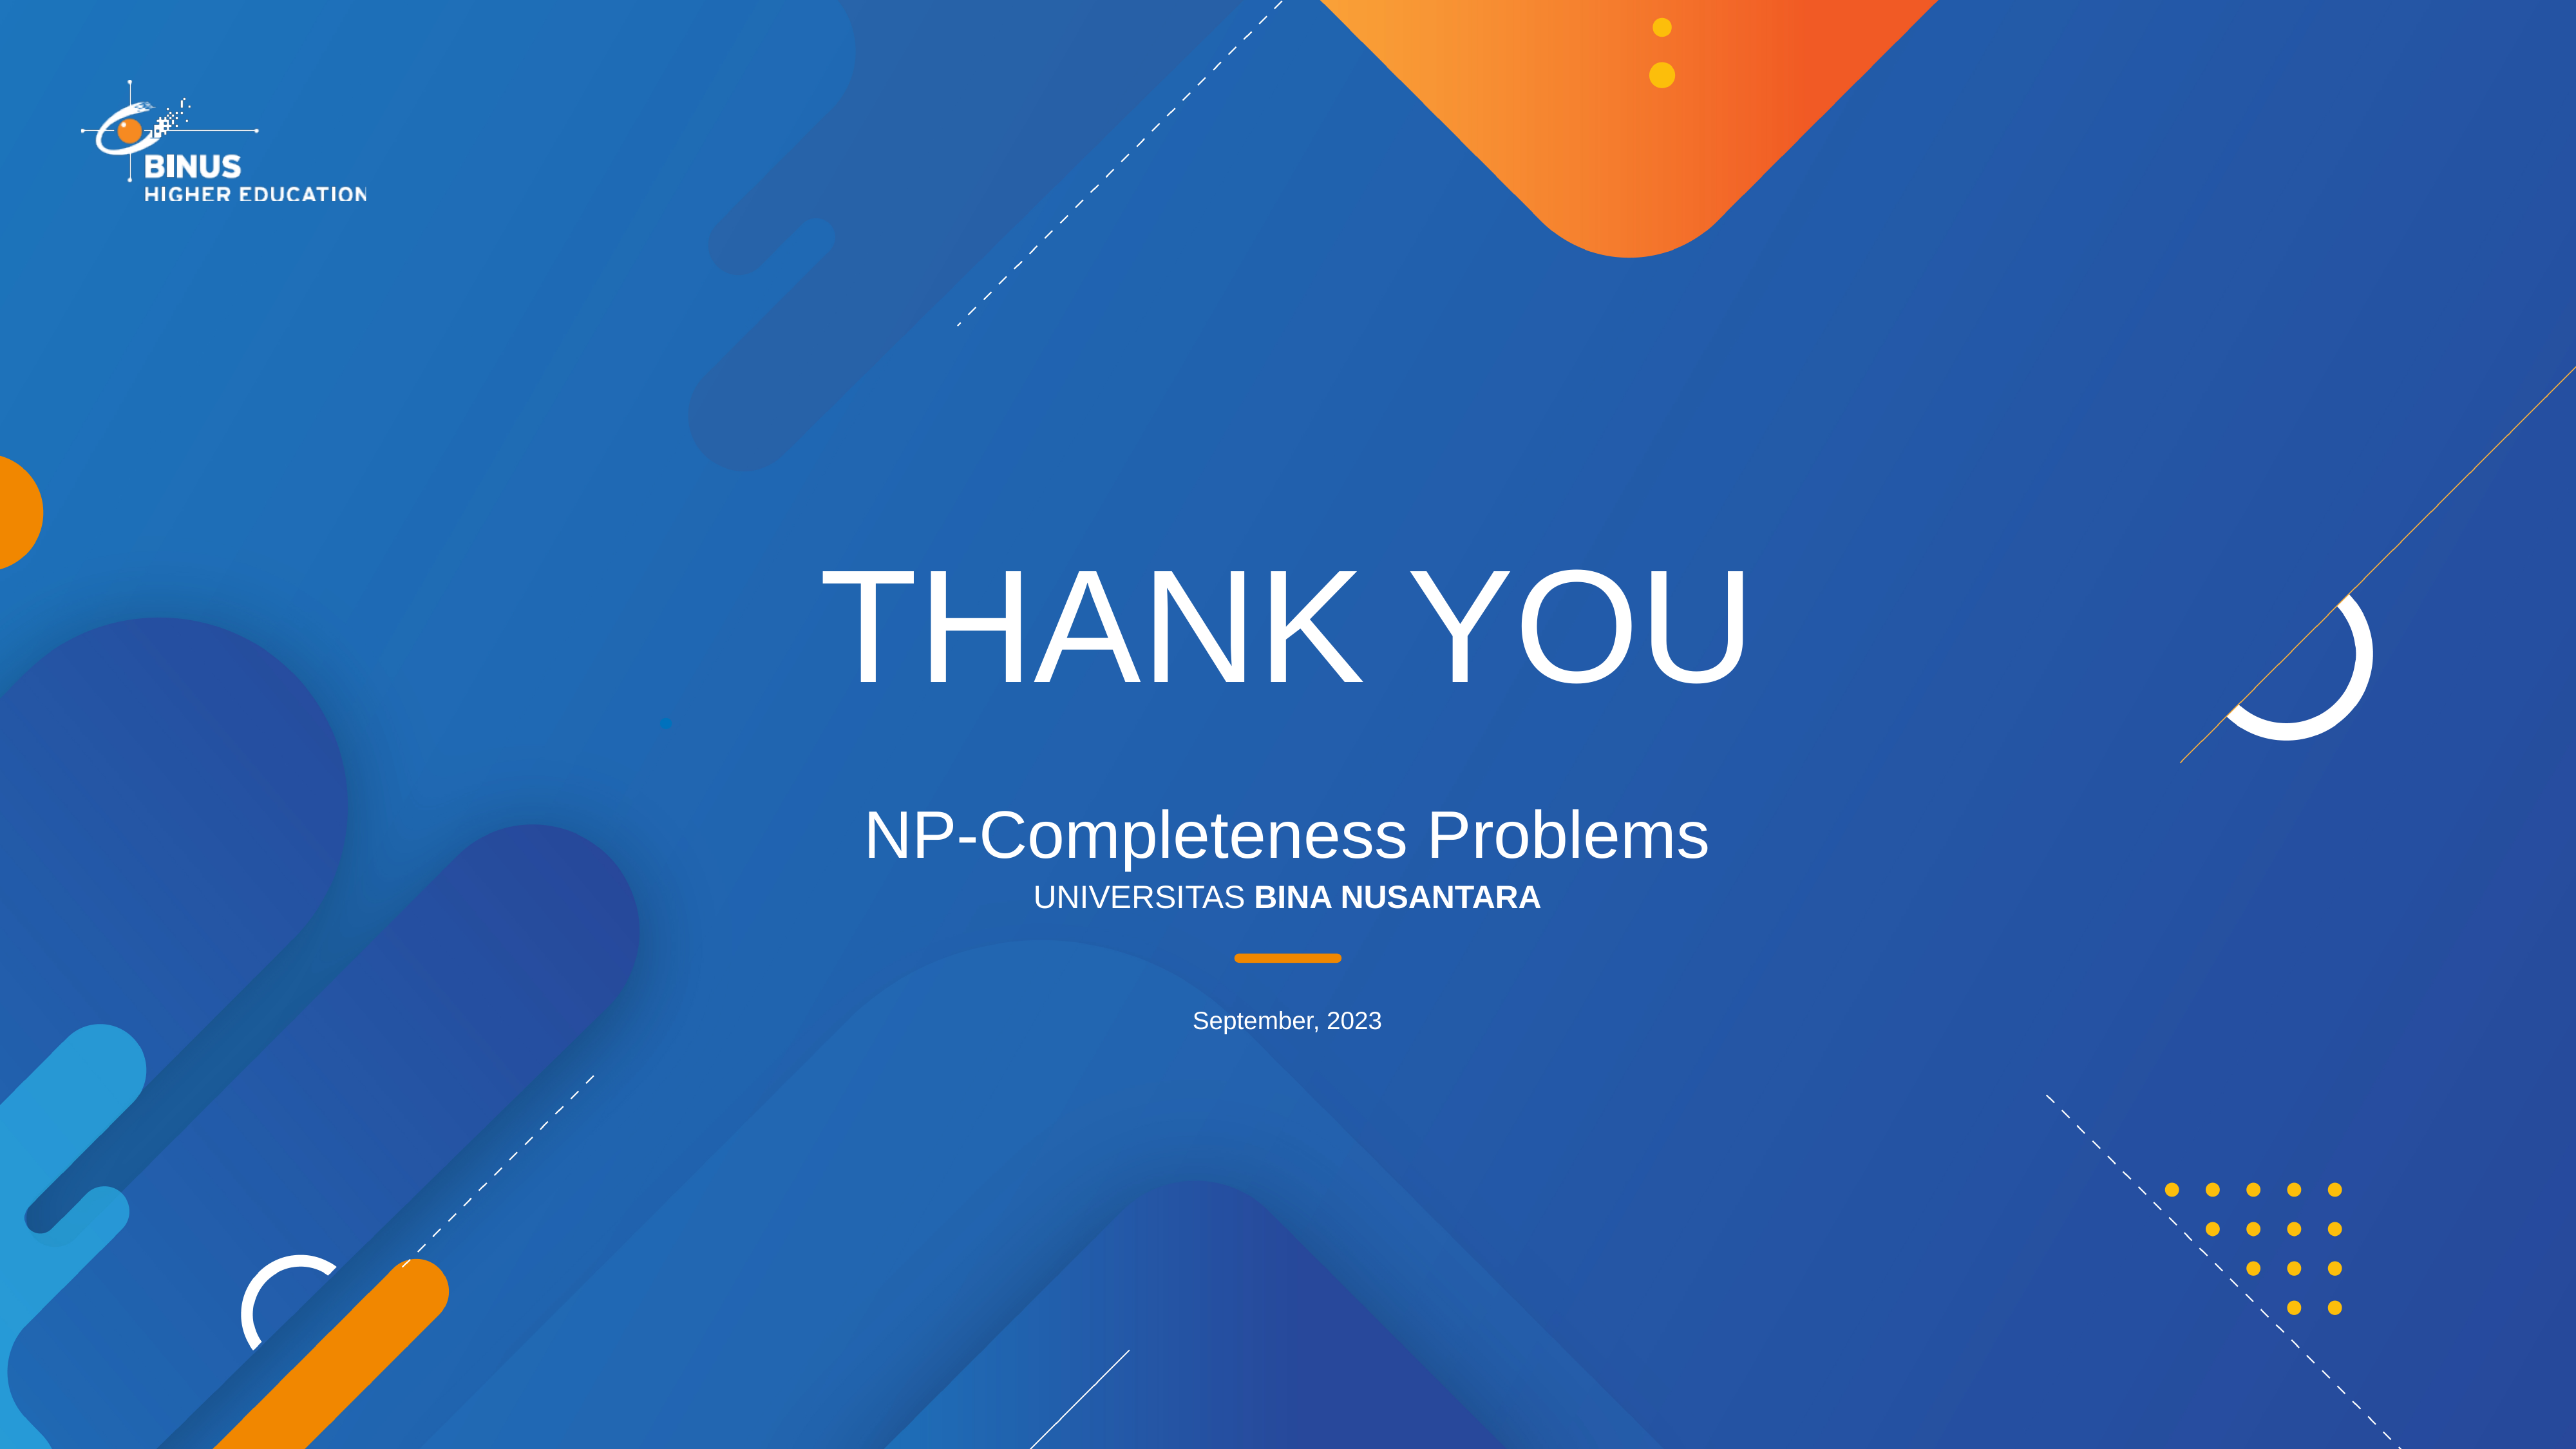

# Thank you
NP-Completeness Problems
September, 2023